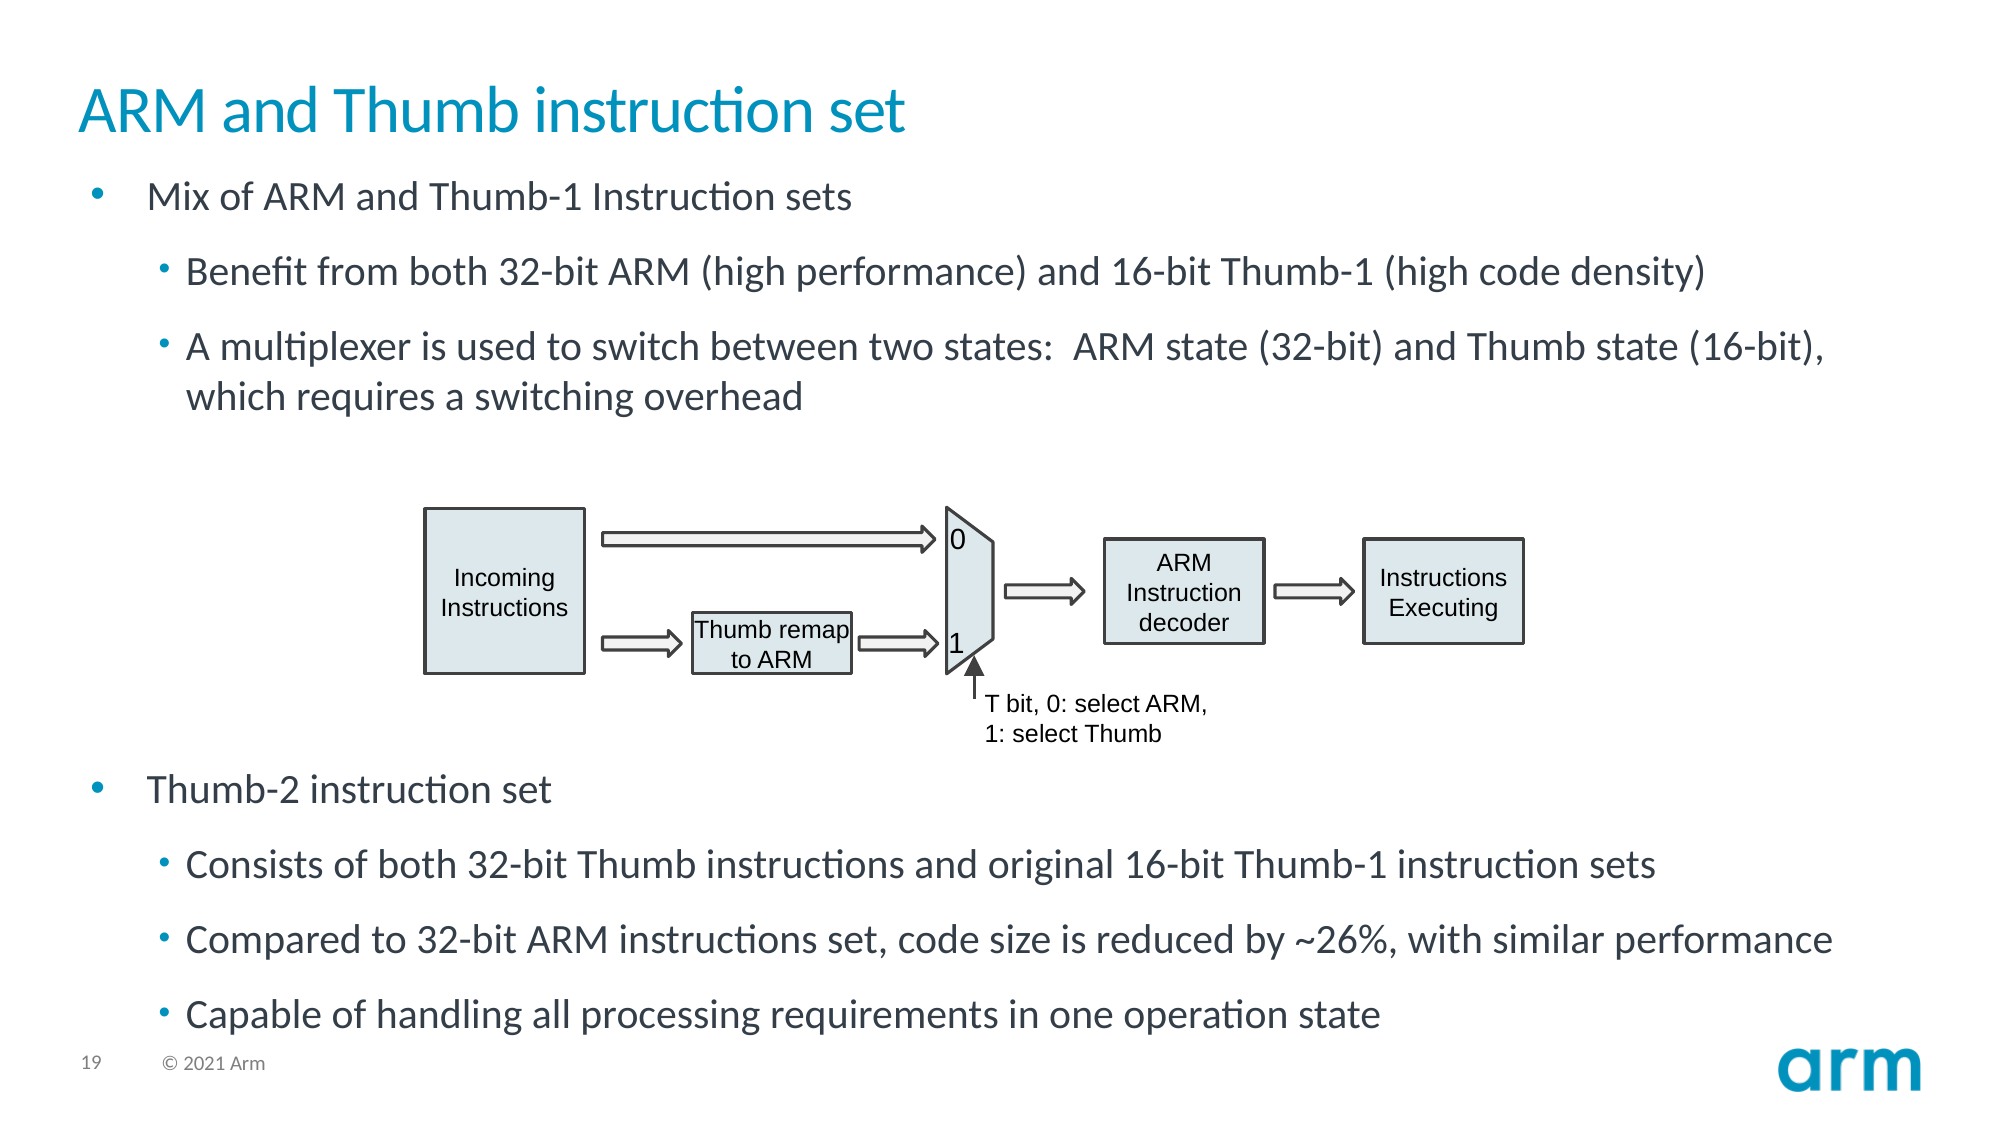

# ARM and Thumb instruction set
Mix of ARM and Thumb-1 Instruction sets
Benefit from both 32-bit ARM (high performance) and 16-bit Thumb-1 (high code density)
A multiplexer is used to switch between two states:  ARM state (32-bit) and Thumb state (16-bit), which requires a switching overhead

Thumb-2 instruction set
Consists of both 32-bit Thumb instructions and original 16-bit Thumb-1 instruction sets
Compared to 32-bit ARM instructions set, code size is reduced by ~26%, with similar performance
Capable of handling all processing requirements in one operation state

Incoming
Instructions
0

ARM
Instruction
decoder
Instructions
Executing

Thumb remap
to ARM
1

T bit, 0: select ARM,
1: select Thumb